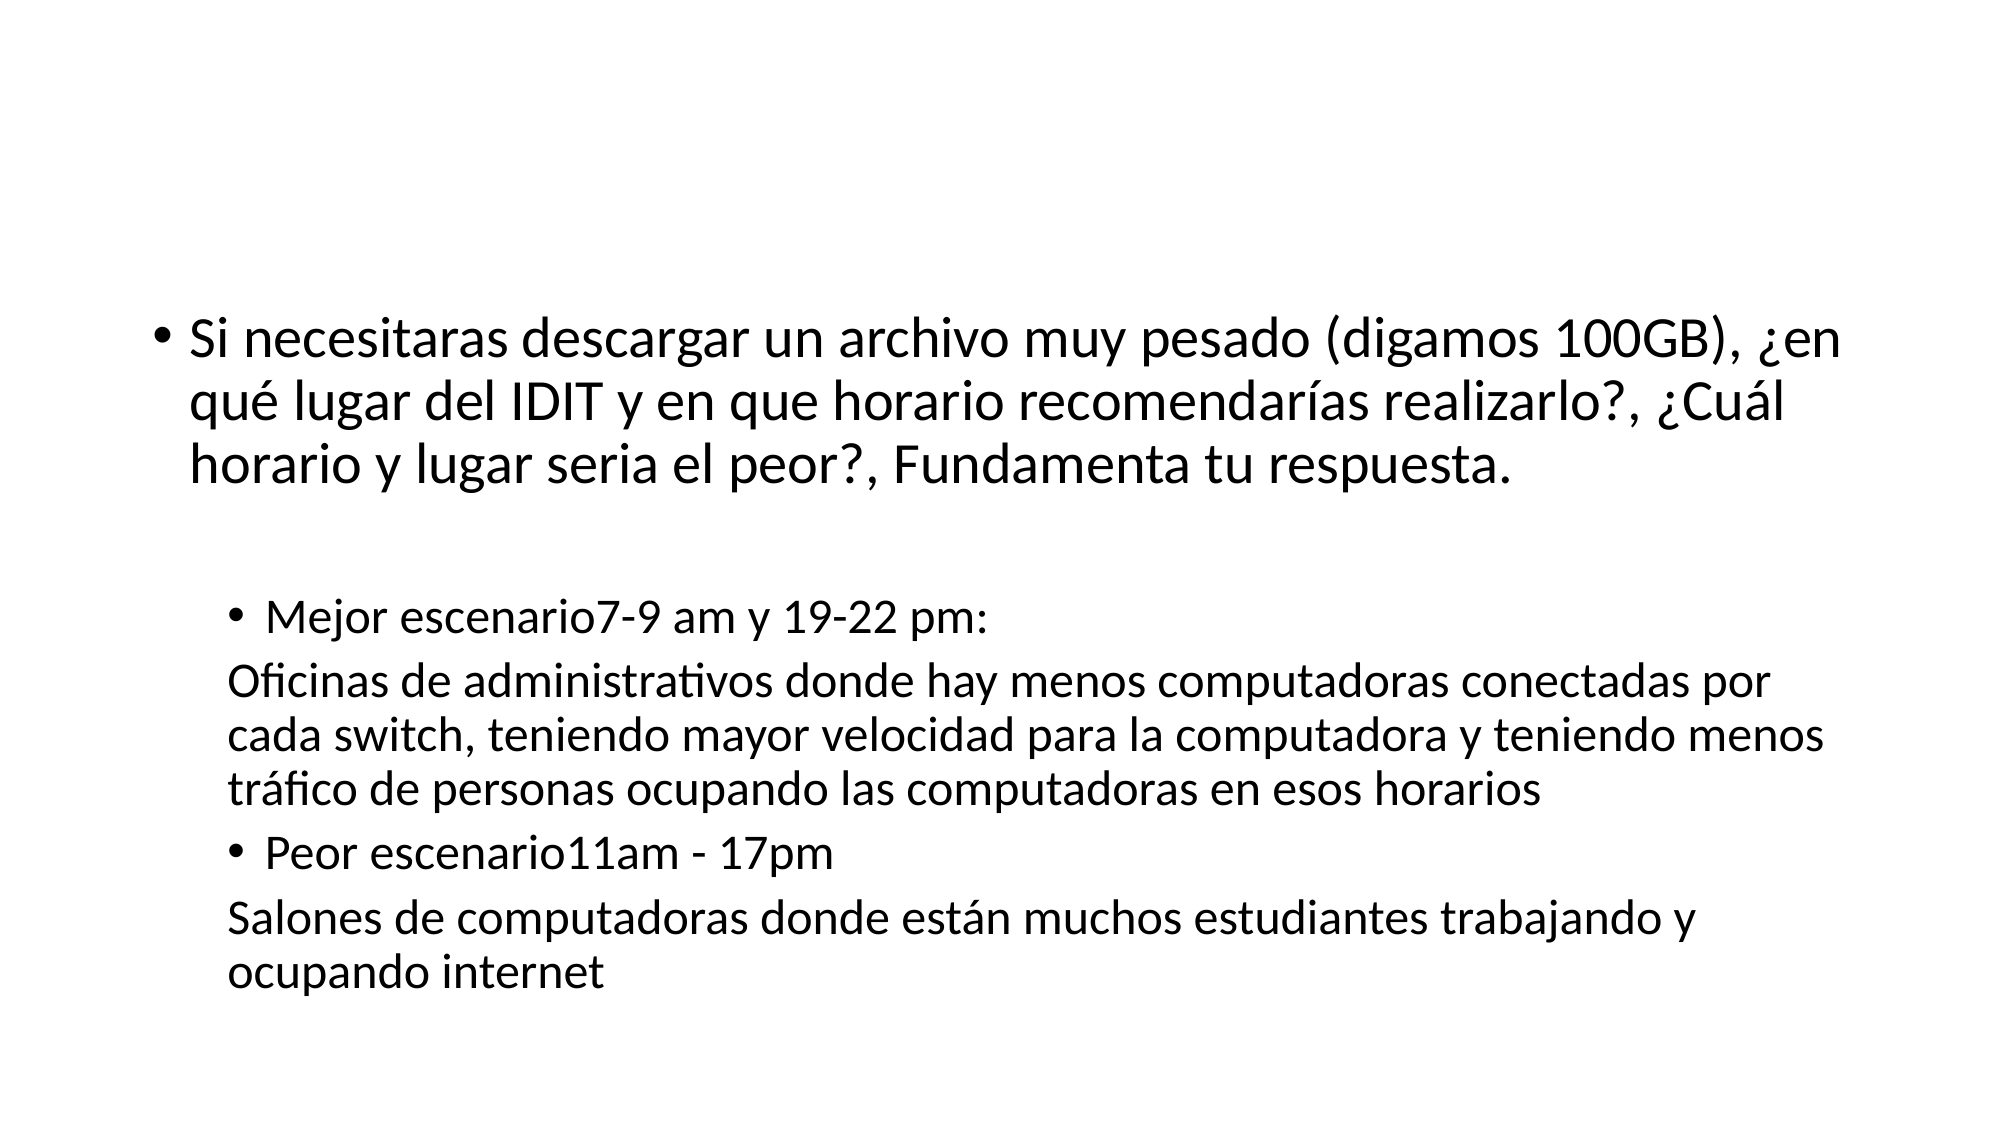

#
Si necesitaras descargar un archivo muy pesado (digamos 100GB), ¿en qué lugar del IDIT y en que horario recomendarías realizarlo?, ¿Cuál horario y lugar seria el peor?, Fundamenta tu respuesta.

Mejor escenario7-9 am y 19-22 pm:
Oficinas de administrativos donde hay menos computadoras conectadas por cada switch, teniendo mayor velocidad para la computadora y teniendo menos tráfico de personas ocupando las computadoras en esos horarios
Peor escenario11am - 17pm
Salones de computadoras donde están muchos estudiantes trabajando y ocupando internet